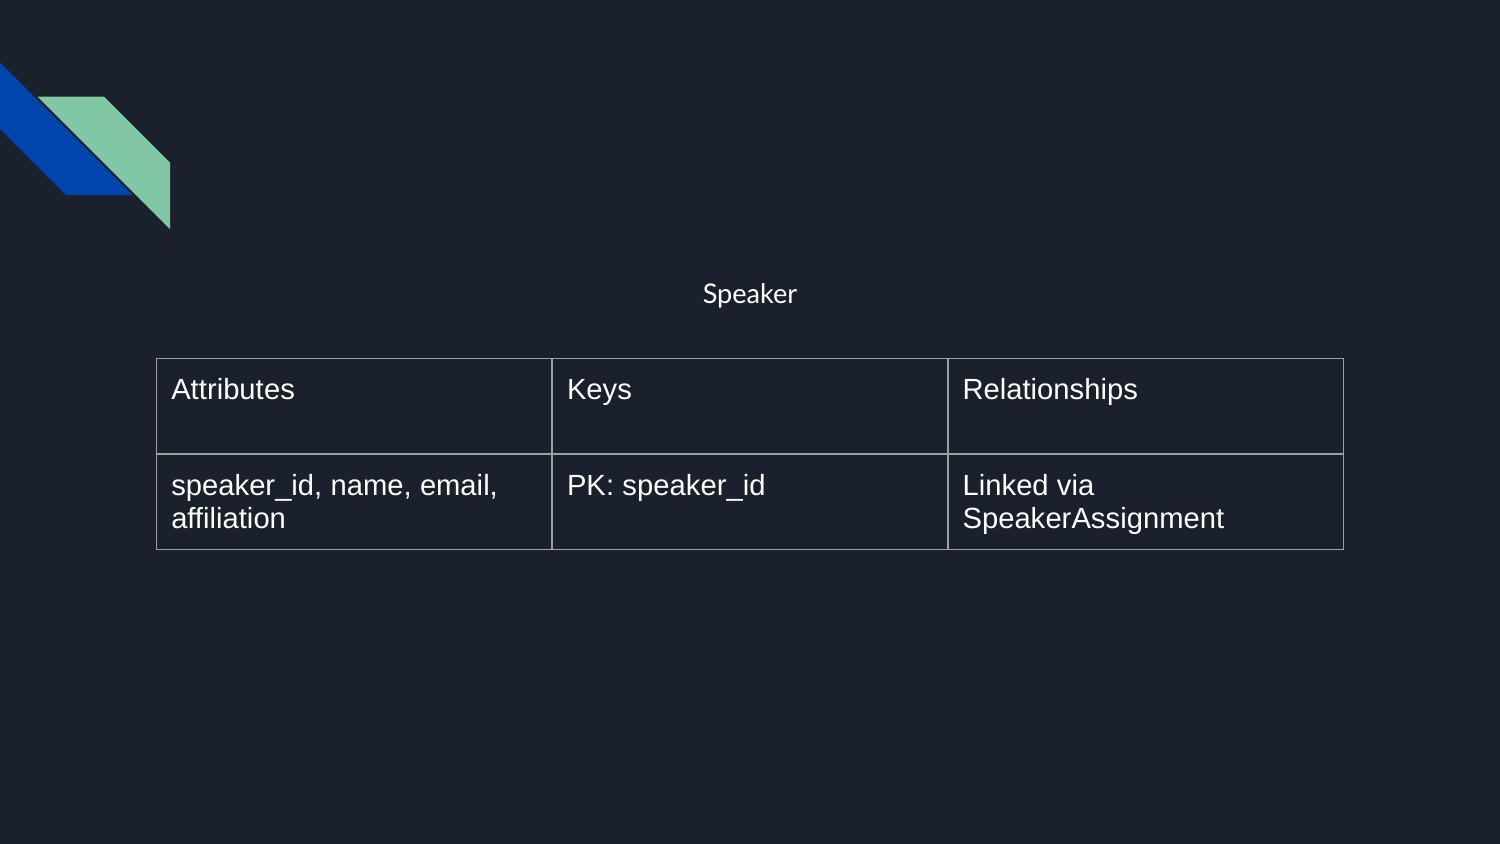

Speaker
| Attributes | Keys | Relationships |
| --- | --- | --- |
| speaker\_id, name, email, affiliation | PK: speaker\_id | Linked via SpeakerAssignment |